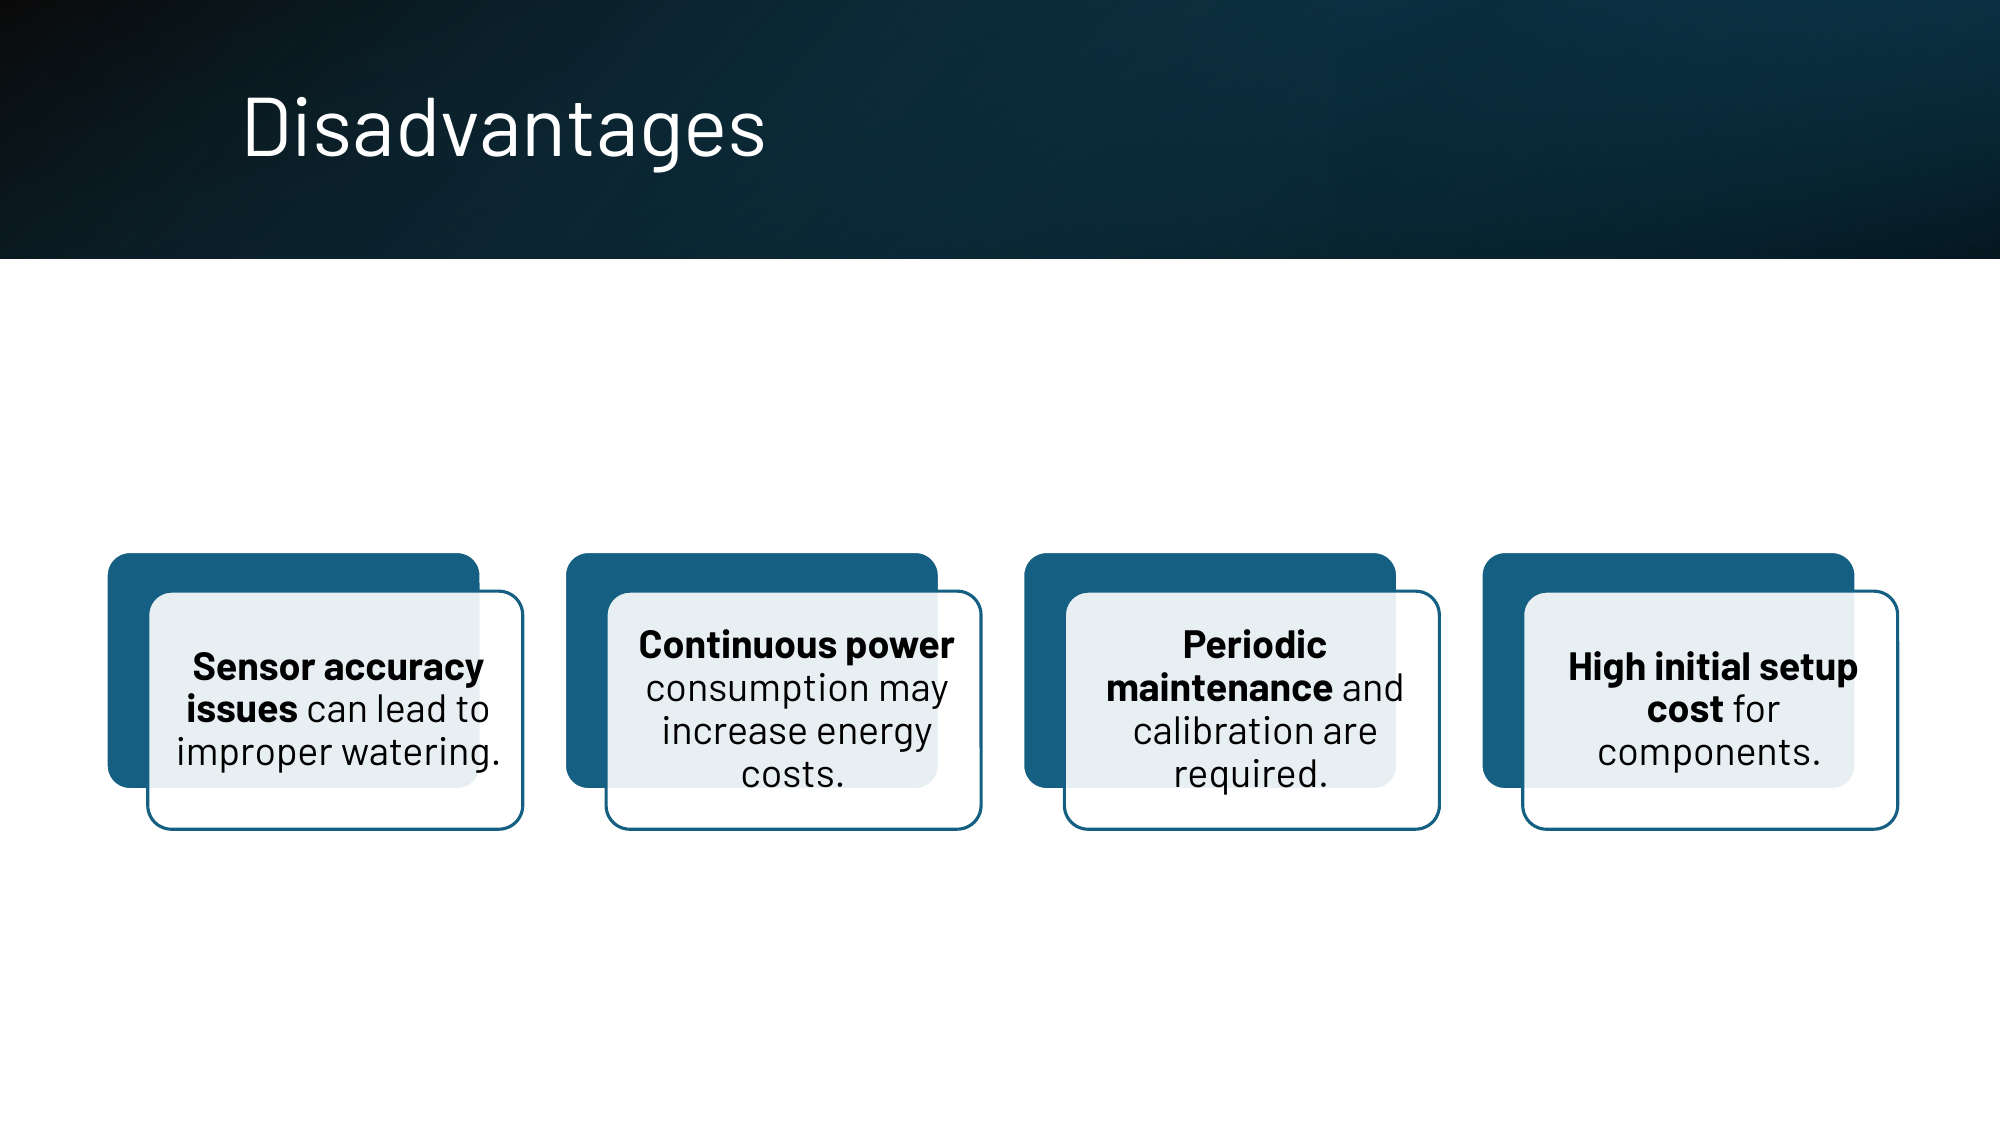

# Disadvantages
Sensor accuracy issues can lead to improper watering.
Continuous power consumption may increase energy costs.
Periodic maintenance and calibration are required.
High initial setup cost for components.